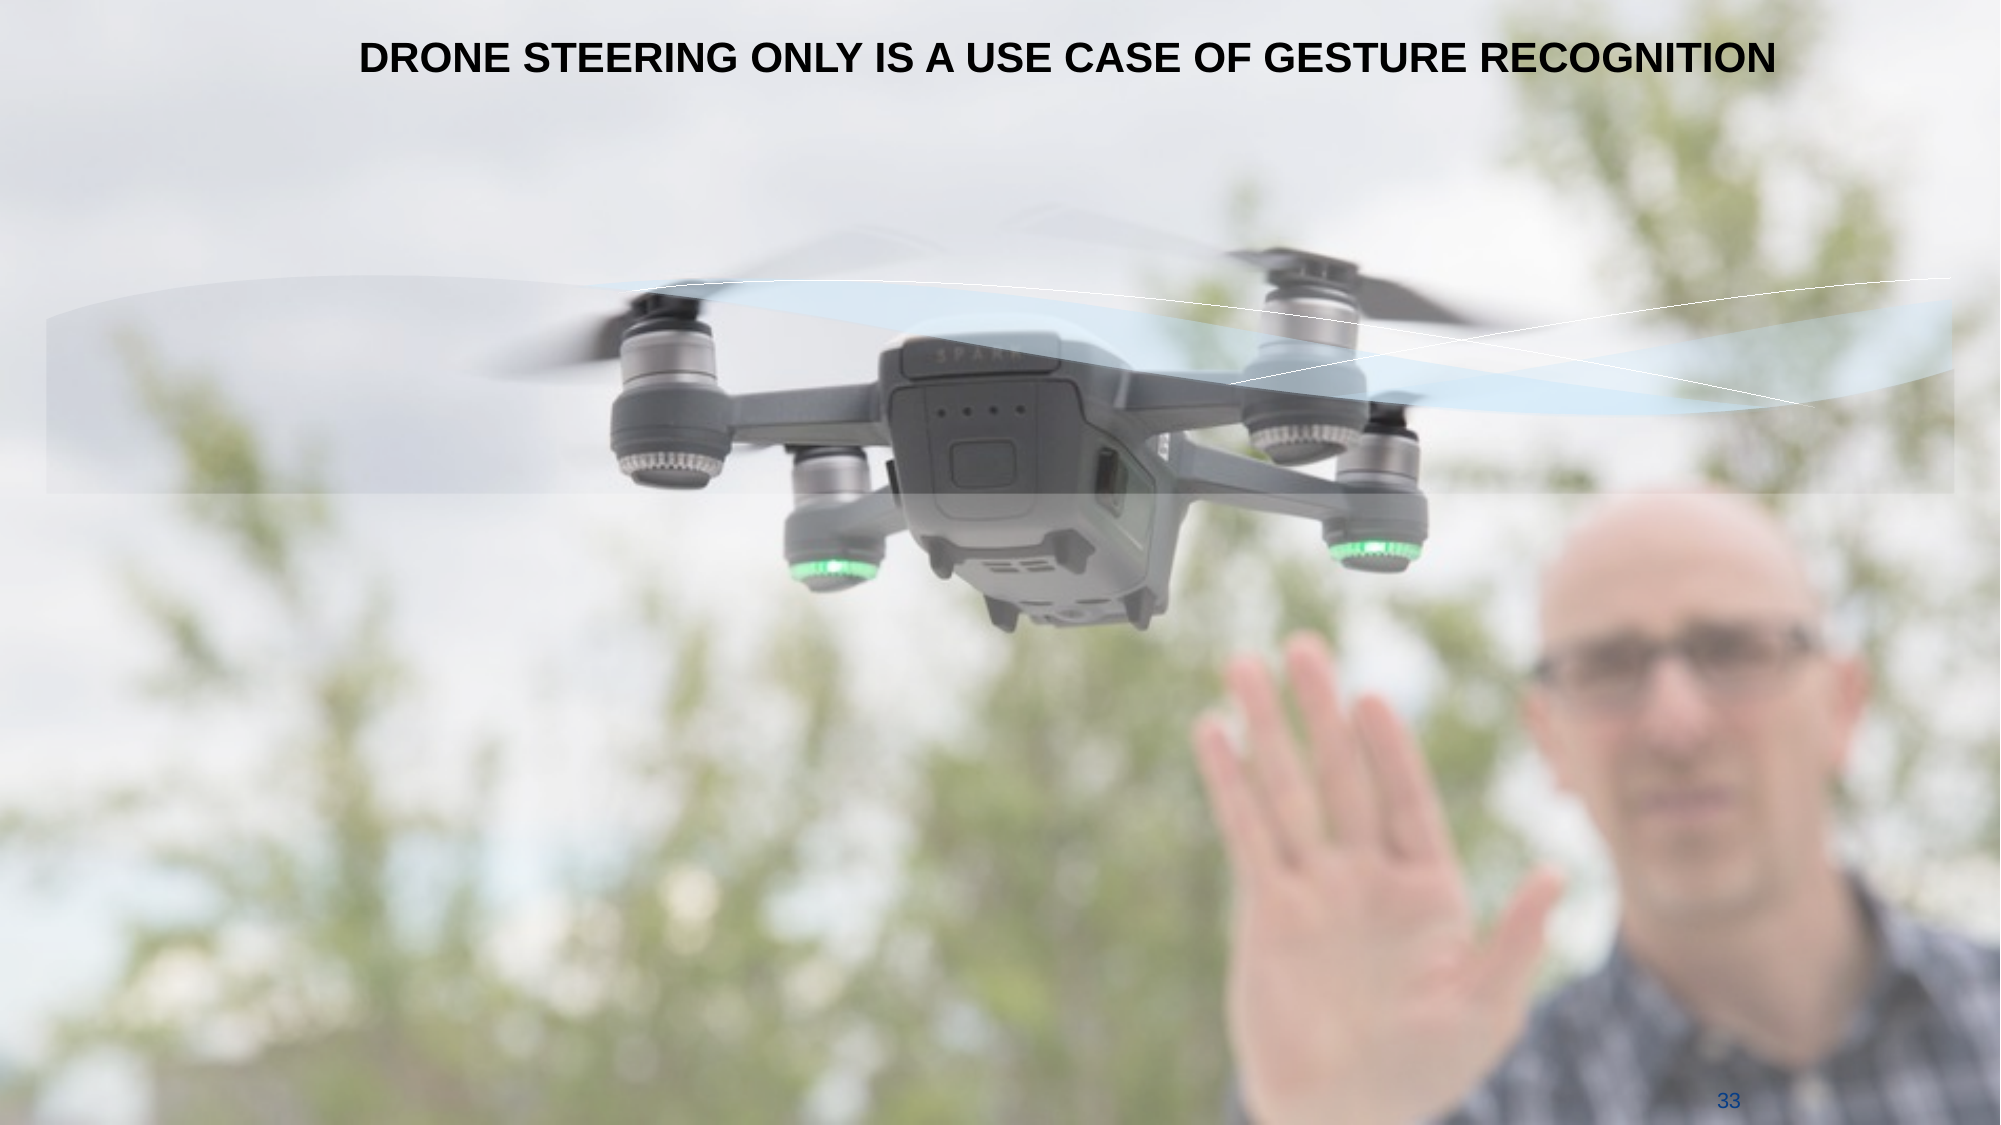

# Drone steering only is a use case of gesture recognition
33